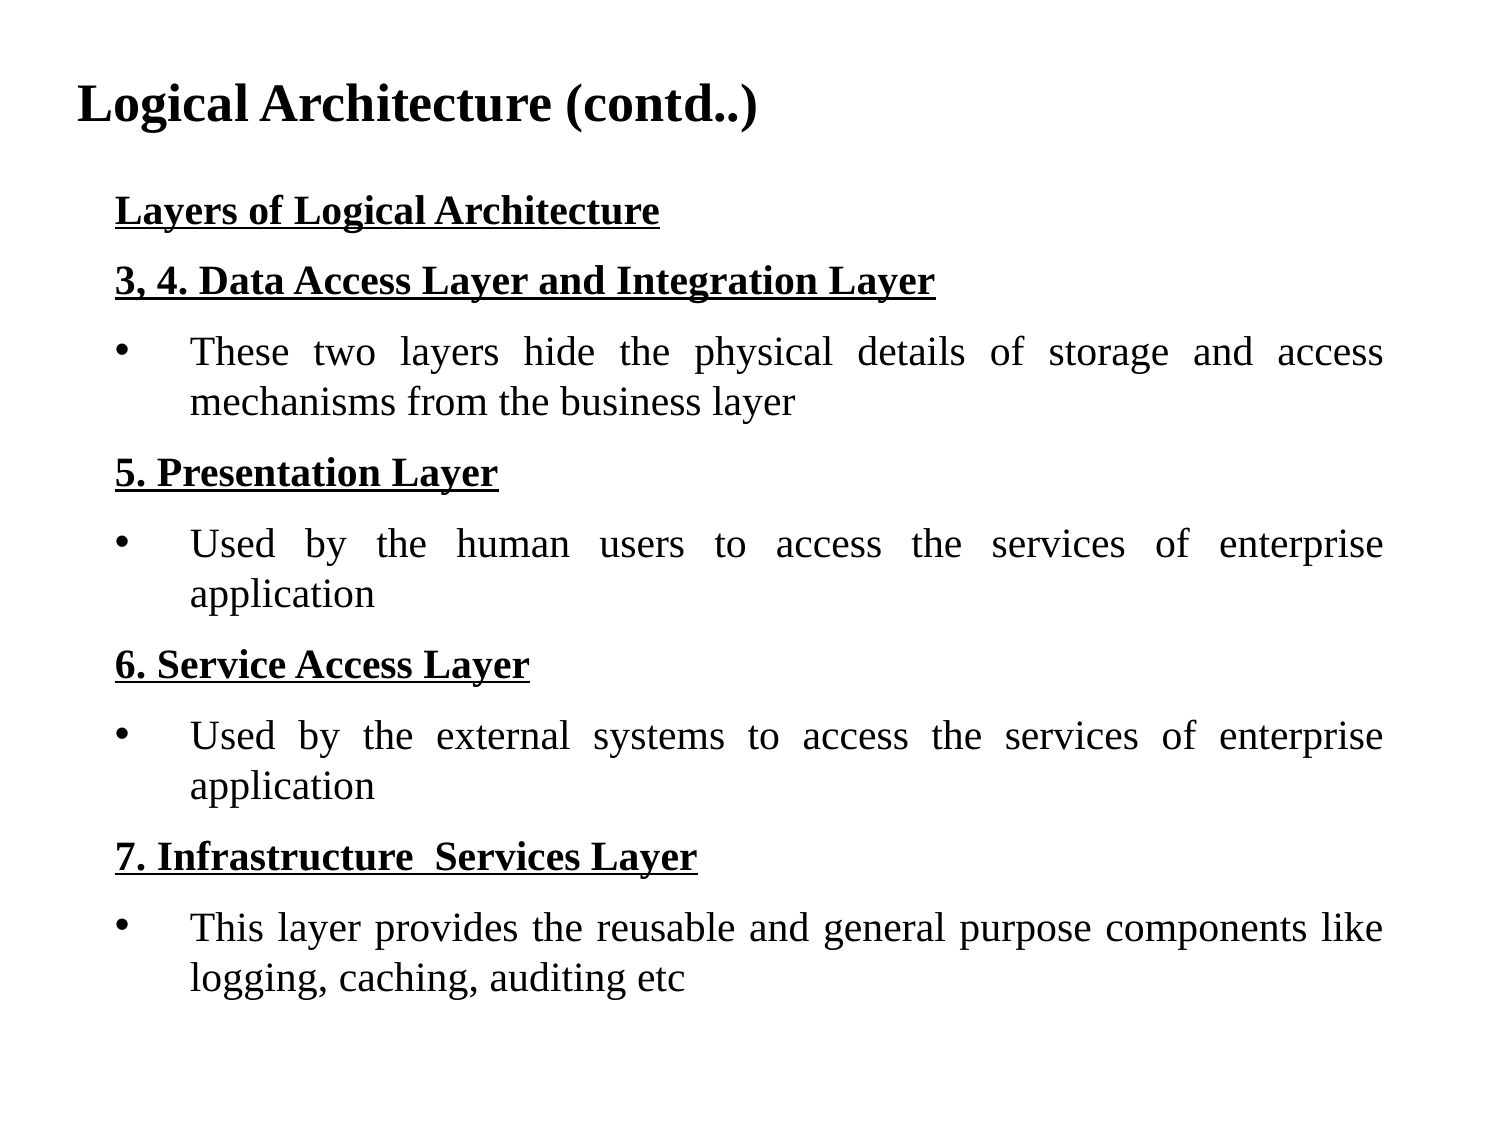

# Logical Architecture (contd..)
Layers of Logical Architecture
3, 4. Data Access Layer and Integration Layer
These two layers hide the physical details of storage and access mechanisms from the business layer
5. Presentation Layer
Used by the human users to access the services of enterprise application
6. Service Access Layer
Used by the external systems to access the services of enterprise application
7. Infrastructure  Services Layer
This layer provides the reusable and general purpose components like logging, caching, auditing etc